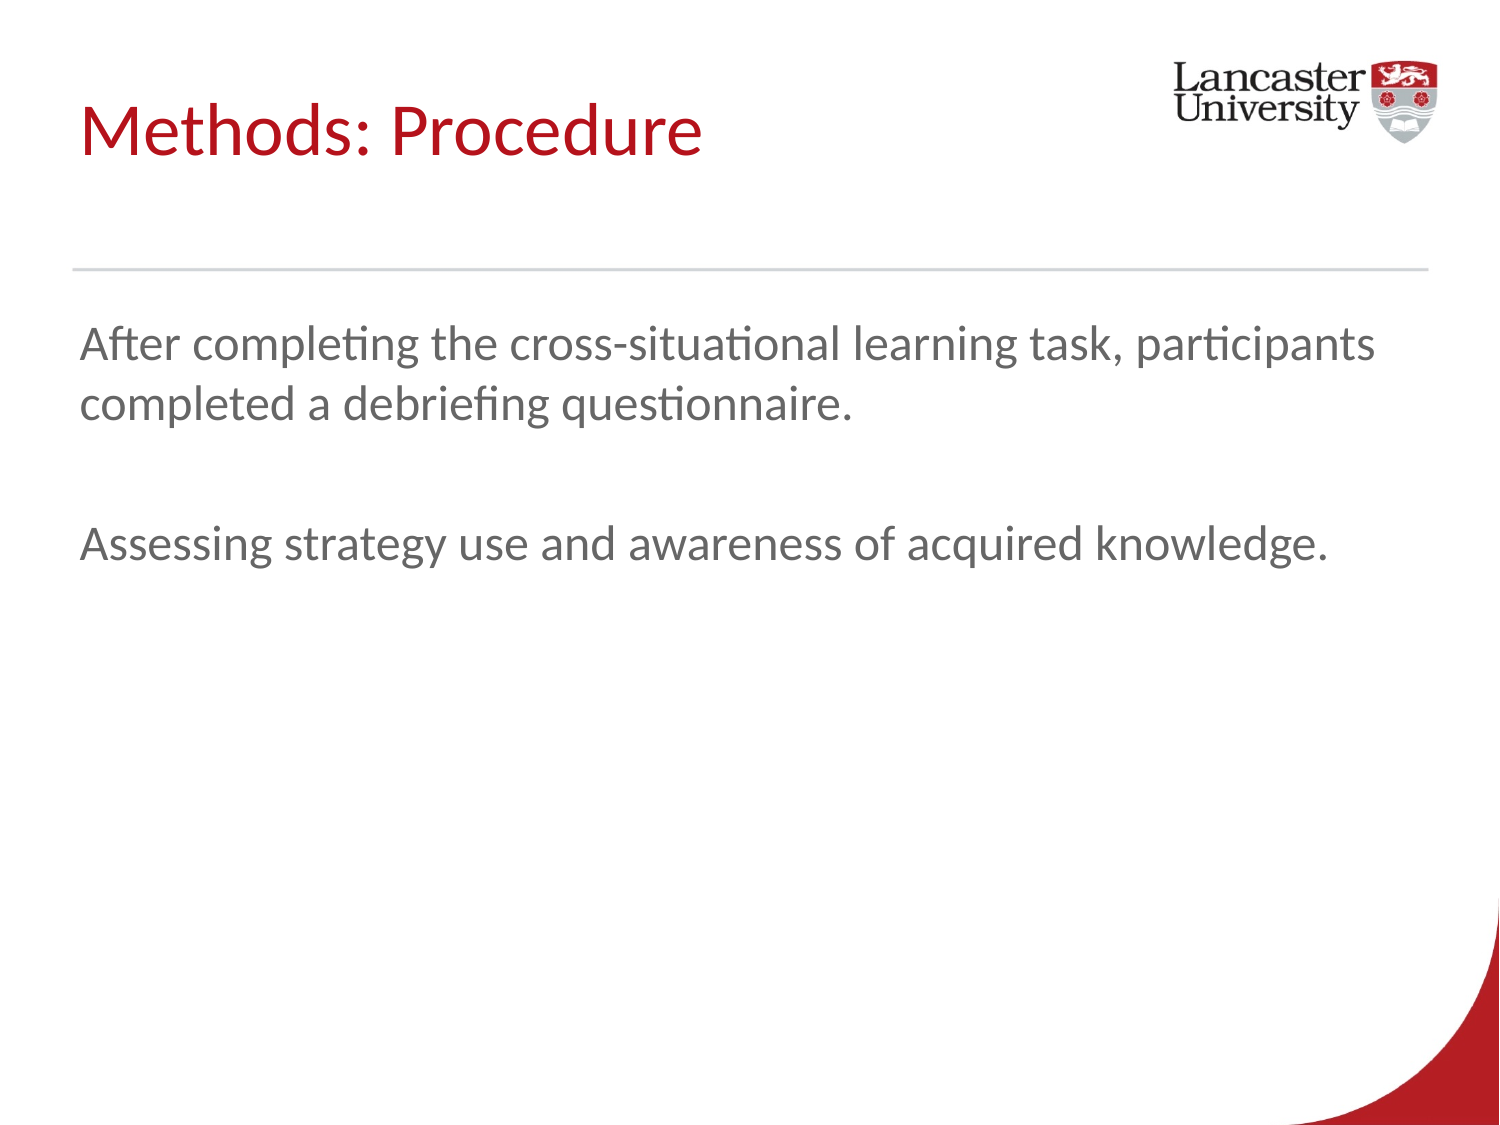

# Methods: Procedure
After completing the cross-situational learning task, participants completed a debriefing questionnaire.

Assessing strategy use and awareness of acquired knowledge.